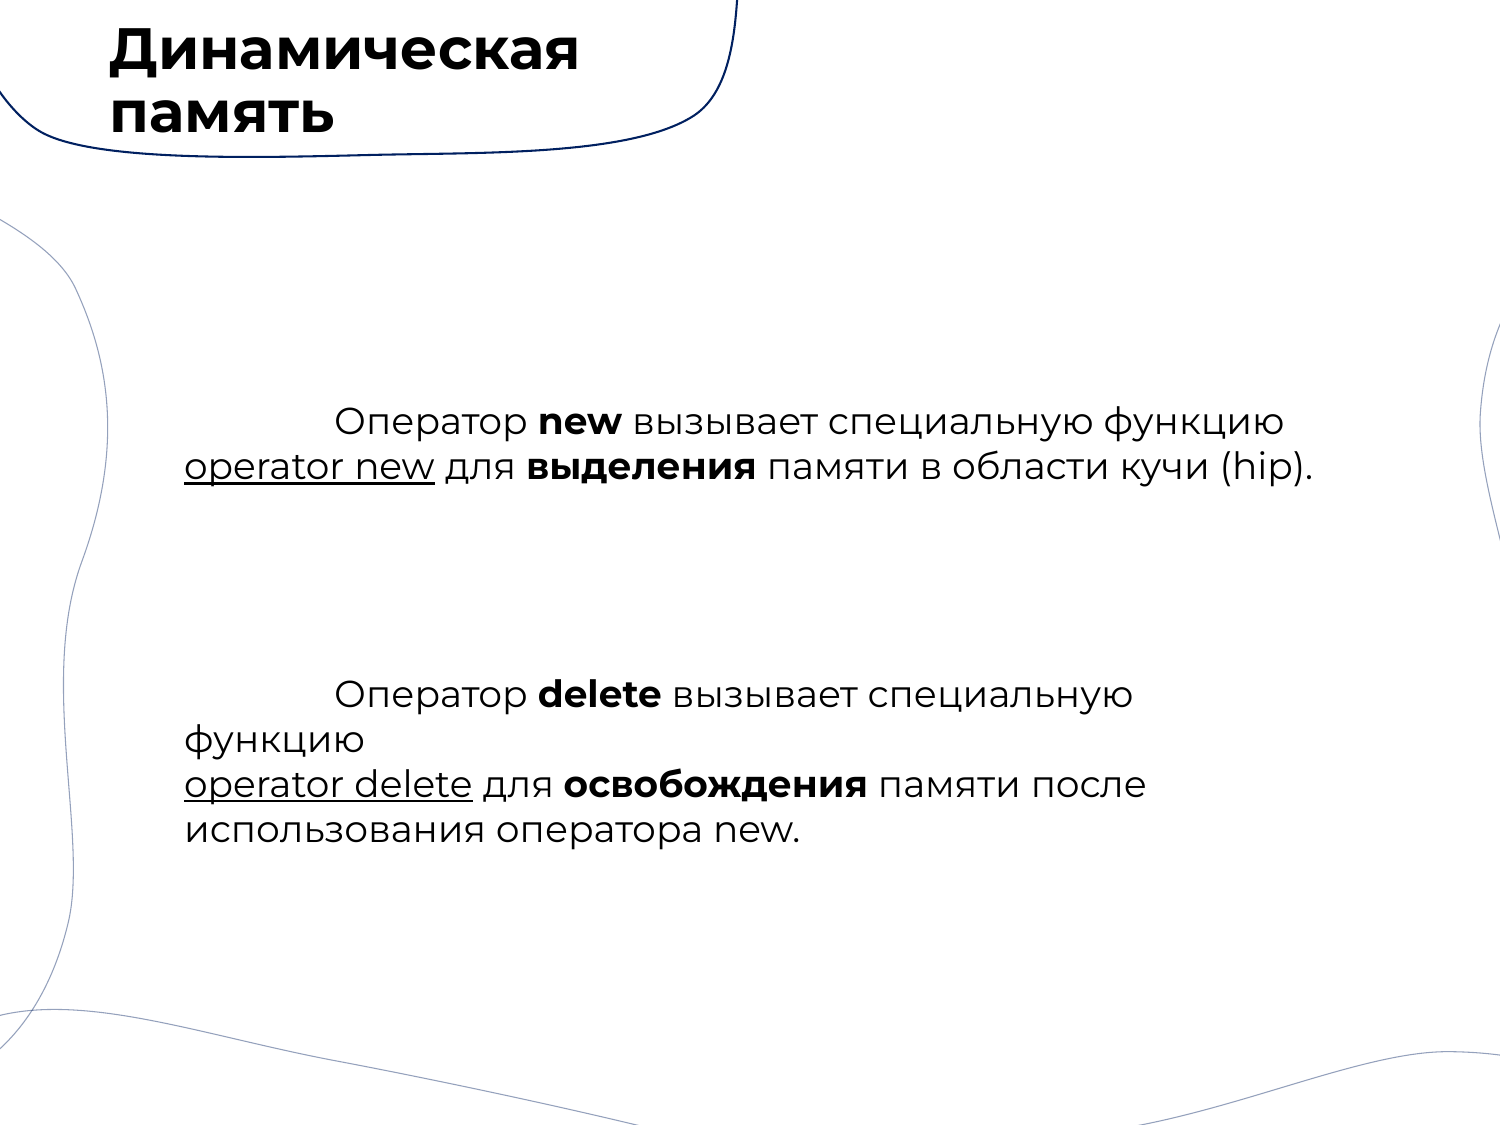

# Динамическая память
	Оператор new вызывает специальную функцию
operator new для выделения памяти в области кучи (hip).

	Оператор delete вызывает специальную функцию
operator delete для освобождения памяти после использования оператора new.